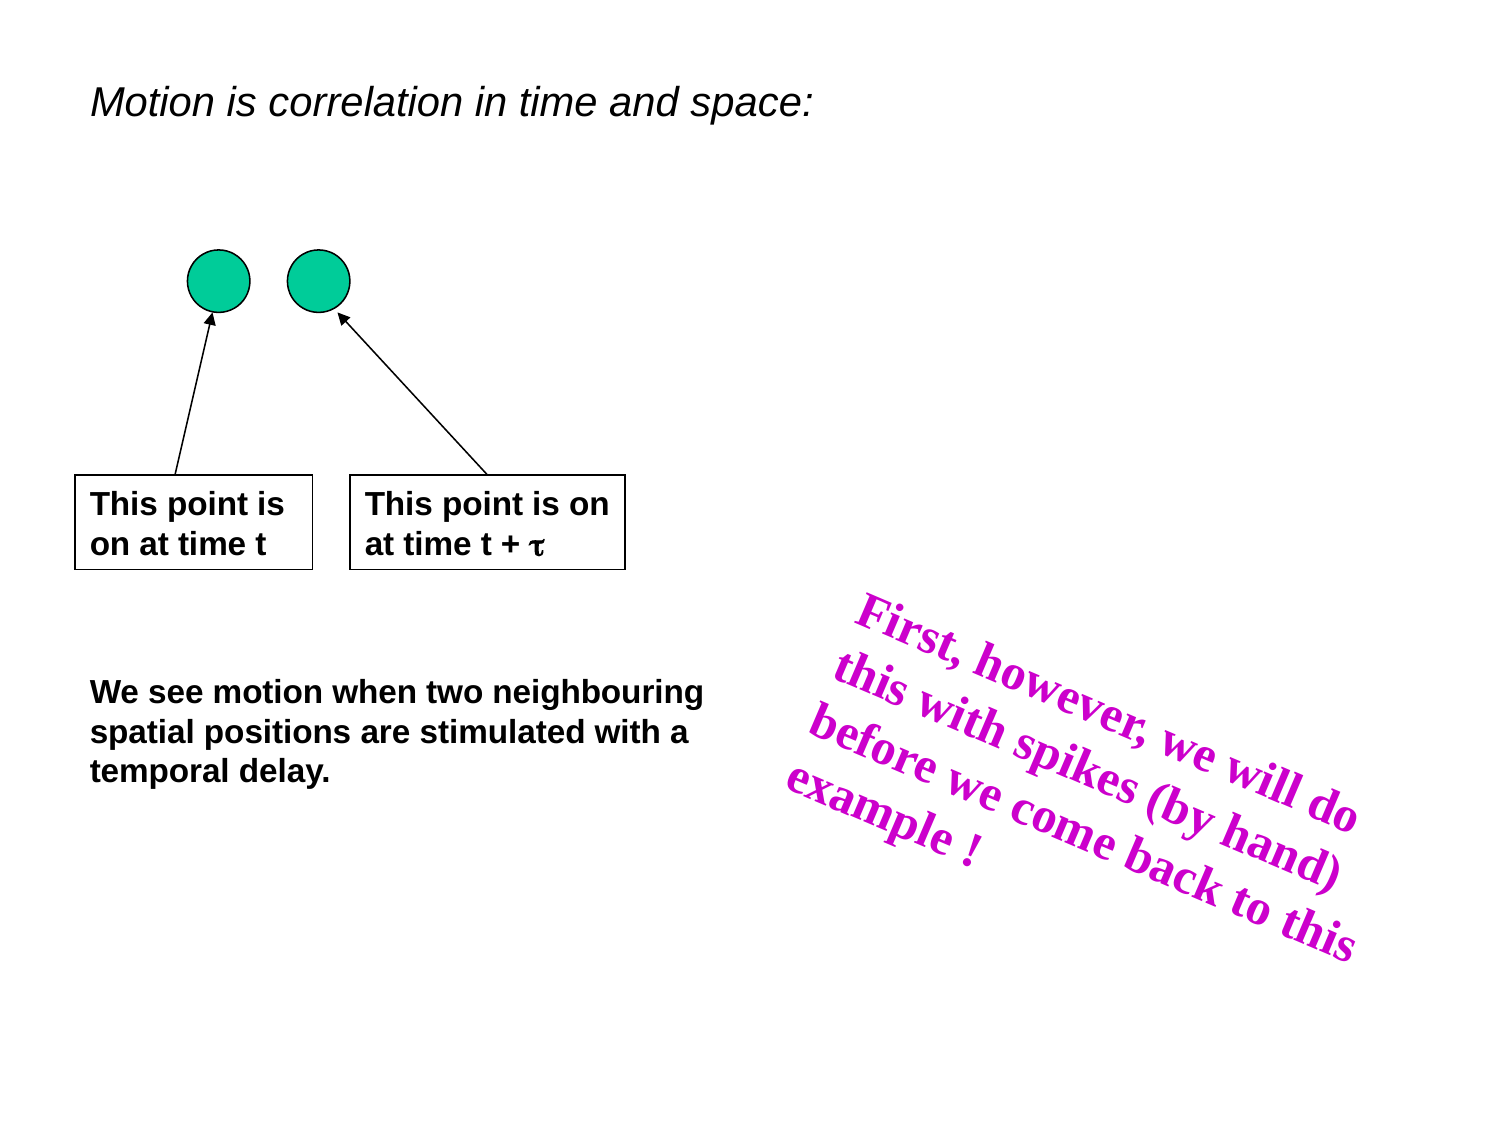

# Motion is correlation in time and space:

This point is on at time t
This point is on at time t + τ
We see motion when two neighbouring spatial positions are stimulated with a temporal delay.
First, however, we will do
this with spikes (by hand)
before we come back to this
example !